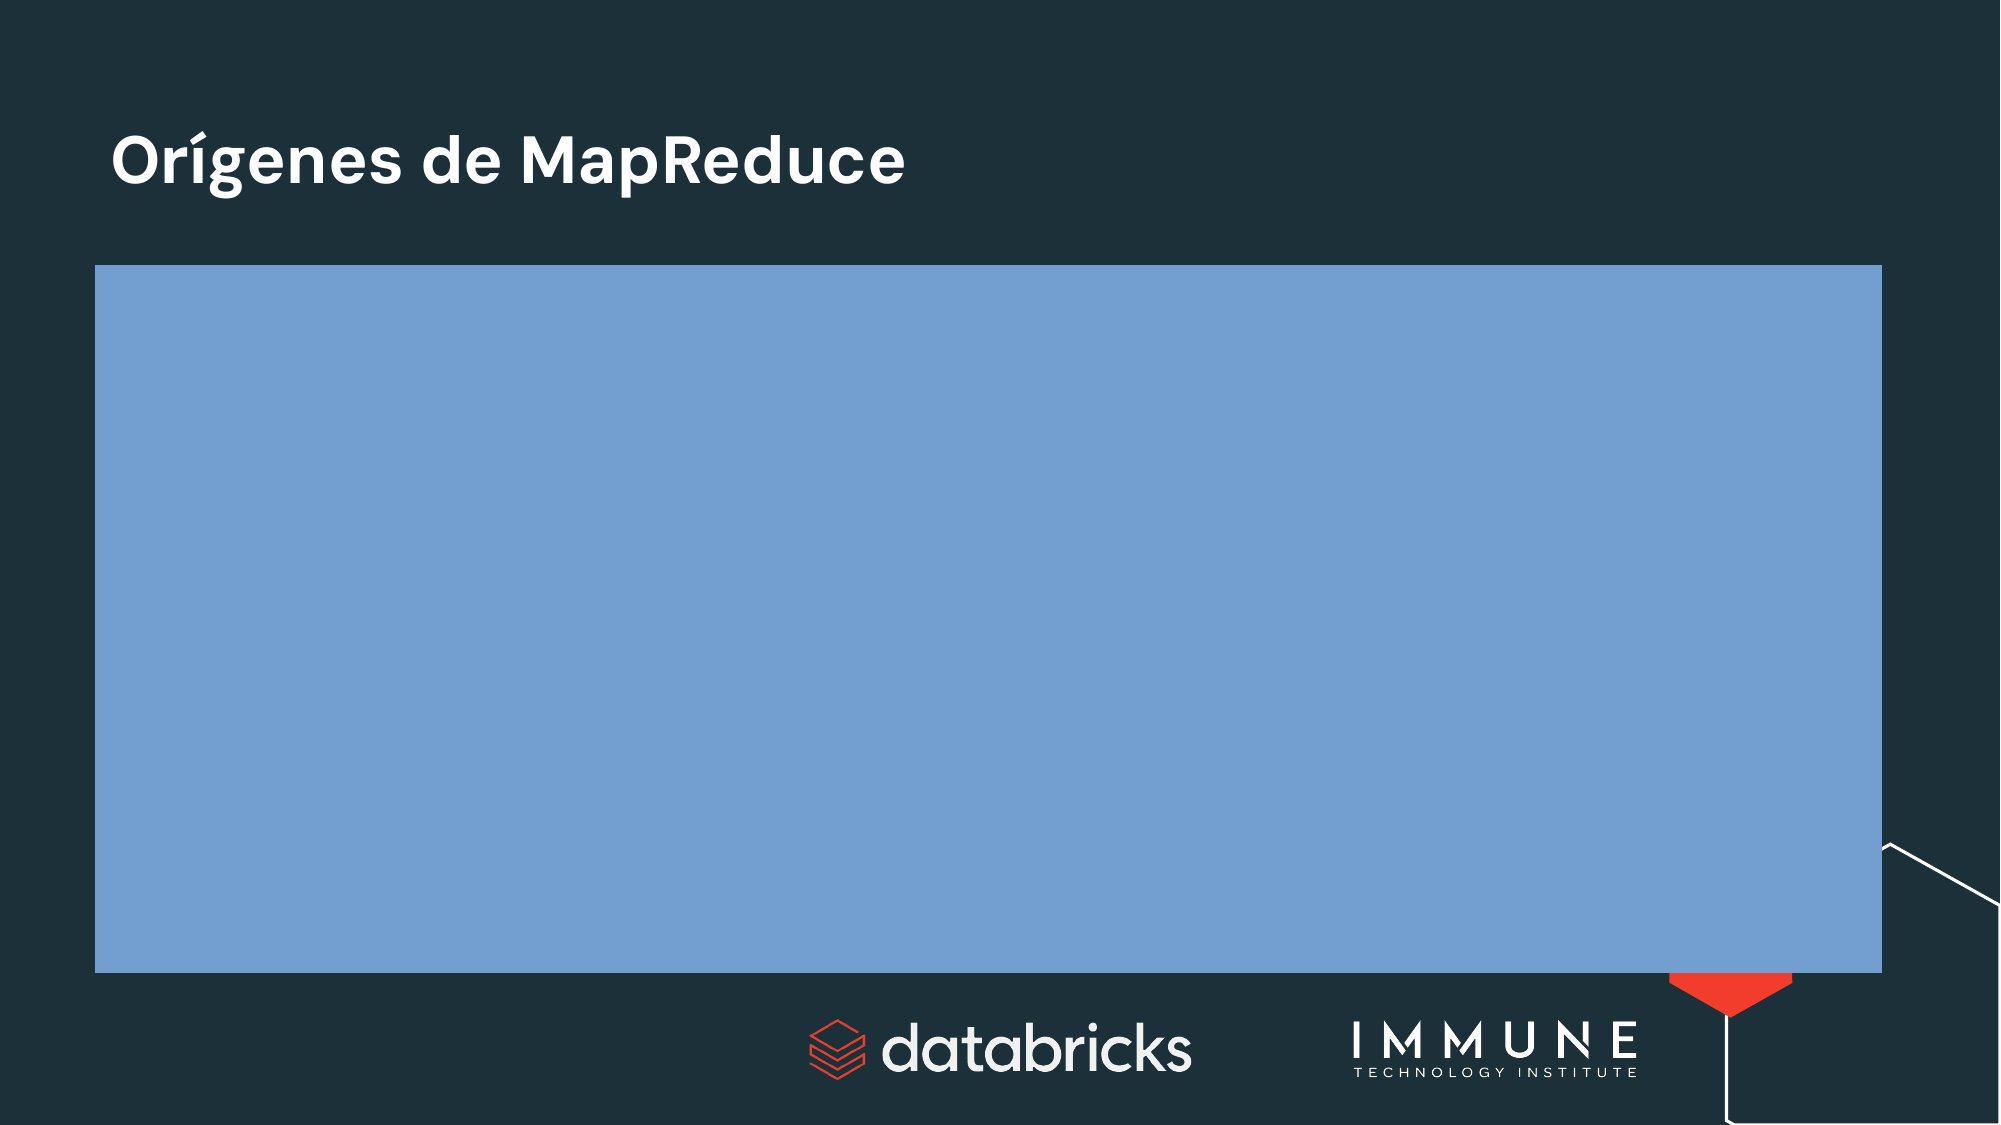

# Orígenes de MapReduce
La revolución del Big Data comenzó con una idea simple pero poderosa.
En 2004, Jeff Dean y Sanjay Ghemawat de Google publicaron un paper sobre MapReduce, un modelo de programación que permitía procesar grandes conjuntos de datos distribuidos de manera eficiente.
Esta innovación fue el catalizador para el desarrollo de tecnologías que podrían manejar la escala y complejidad del Big Data.